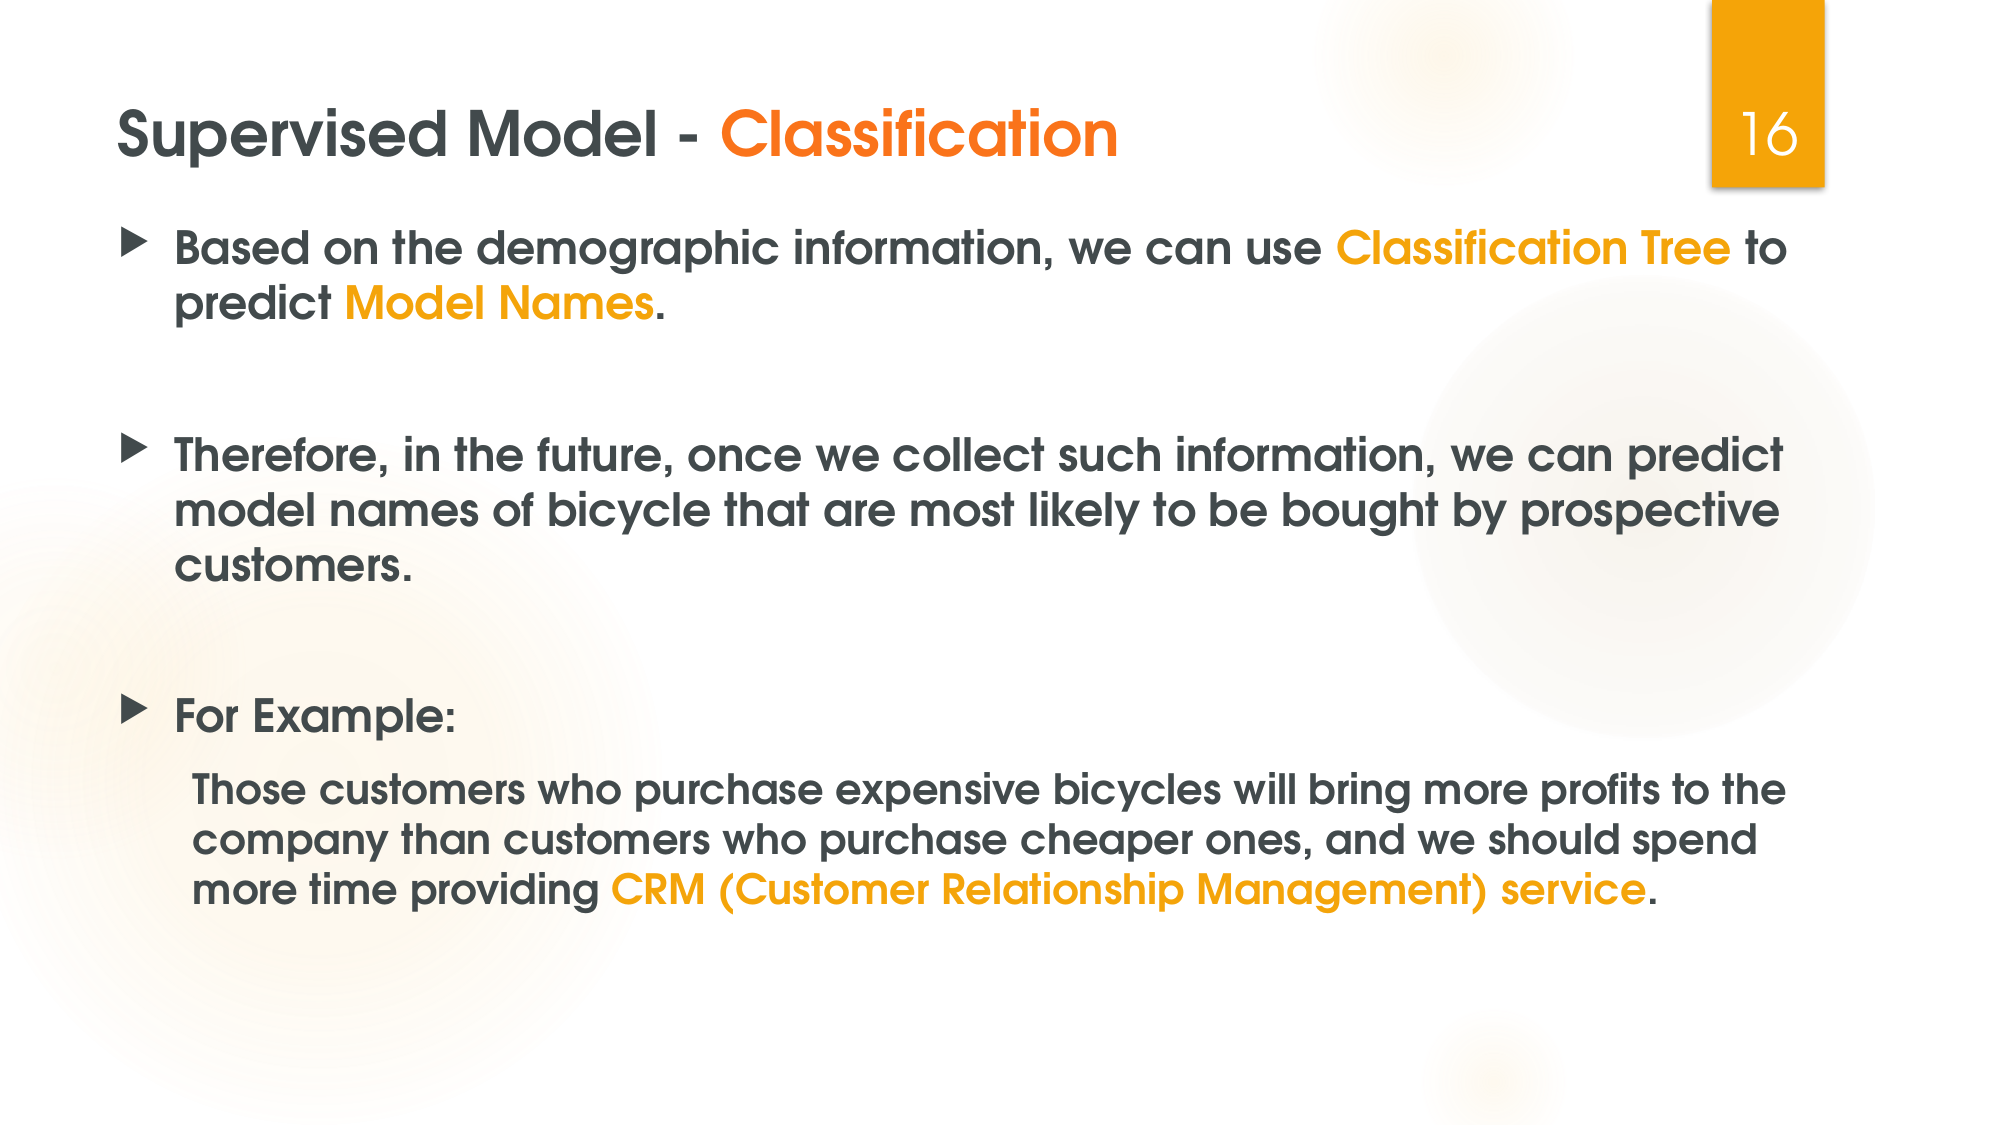

16
# Supervised Model - Classification
Based on the demographic information, we can use Classification Tree to predict Model Names.

Therefore, in the future, once we collect such information, we can predict model names of bicycle that are most likely to be bought by prospective customers.

For Example:
Those customers who purchase expensive bicycles will bring more profits to the company than customers who purchase cheaper ones, and we should spend more time providing CRM (Customer Relationship Management) service.